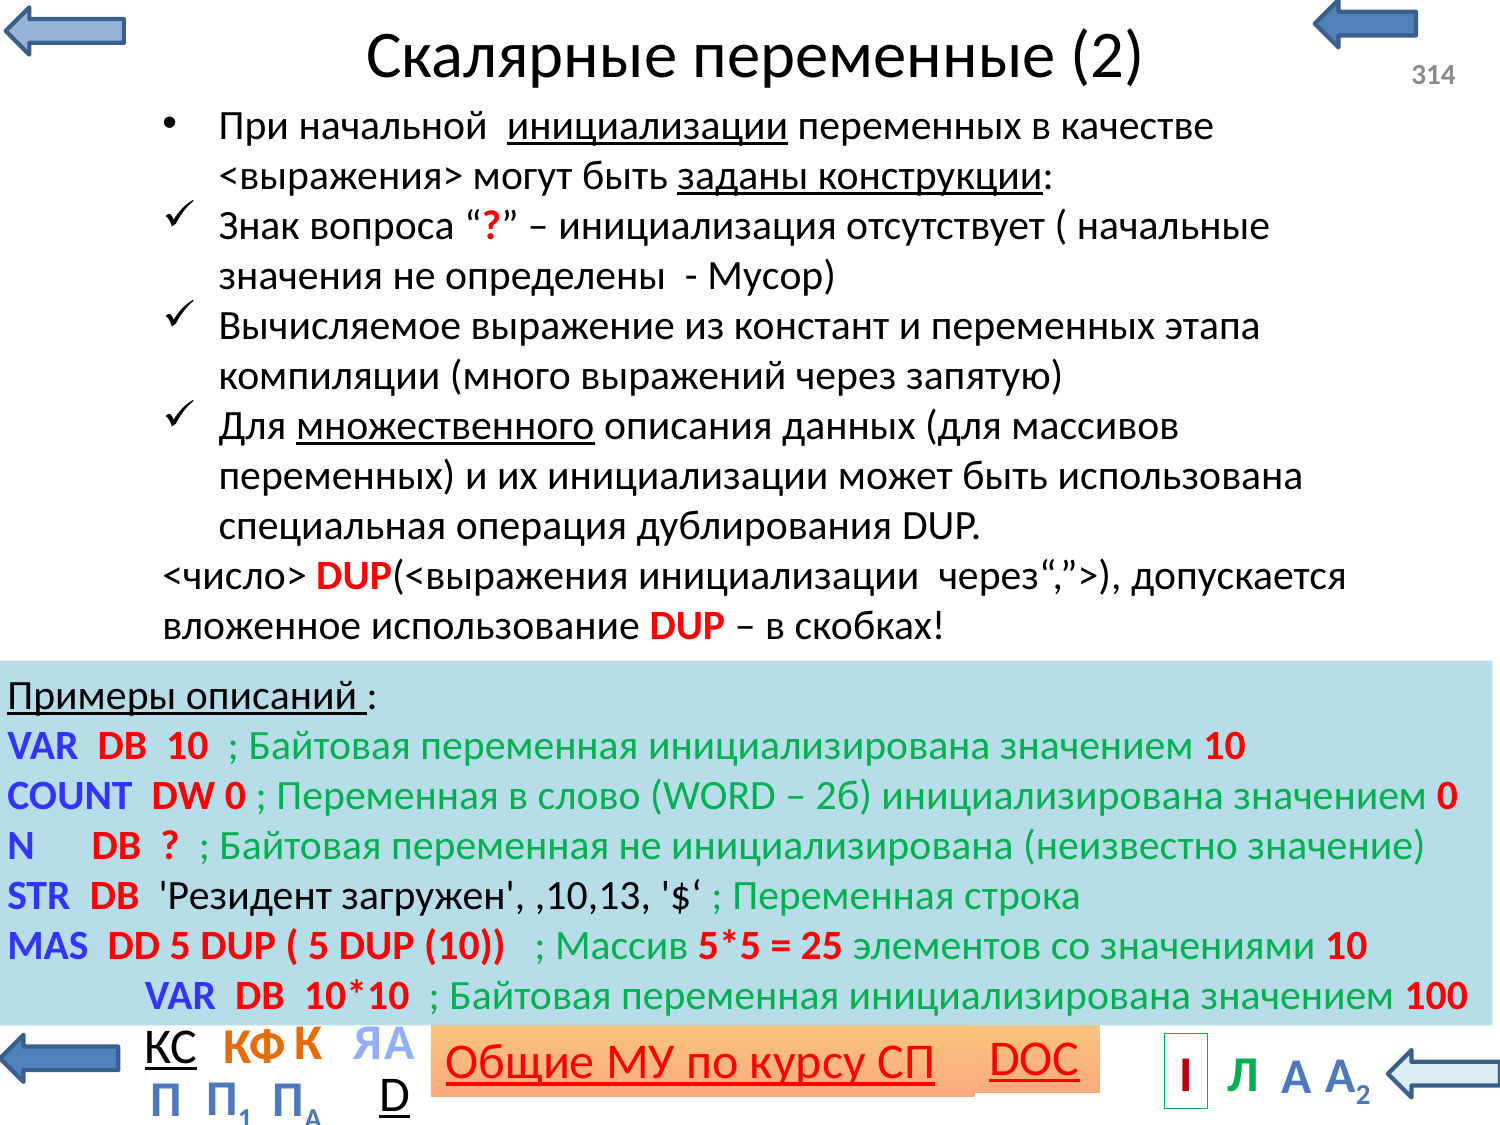

# Скалярные переменные (2)
314
При начальной  инициализации переменных в качестве <выражения> могут быть заданы конструкции:
Знак вопроса “?” – инициализация отсутствует ( начальные значения не определены  - Мусор)
Вычисляемое выражение из констант и переменных этапа компиляции (много выражений через запятую)
Для множественного описания данных (для массивов переменных) и их инициализации может быть использована специальная операция дублирования DUP.
<число> DUP(<выражения инициализации  через“,”>), допускается вложенное использование DUP – в скобках!
Примеры описаний :
VAR  DB  10  ; Байтовая переменная инициализирована значением 10
COUNT  DW 0 ; Переменная в слово (WORD – 2б) инициализирована значением 0
N      DB  ?  ; Байтовая переменная не инициализирована (неизвестно значение)
STR  DB  'Резидент загружен', ,10,13, '$‘ ; Переменная строка
MAS  DD 5 DUP ( 5 DUP (10))   ; Массив 5*5 = 25 элементов со значениями 10
VAR  DB  10*10  ; Байтовая переменная инициализирована значением 100